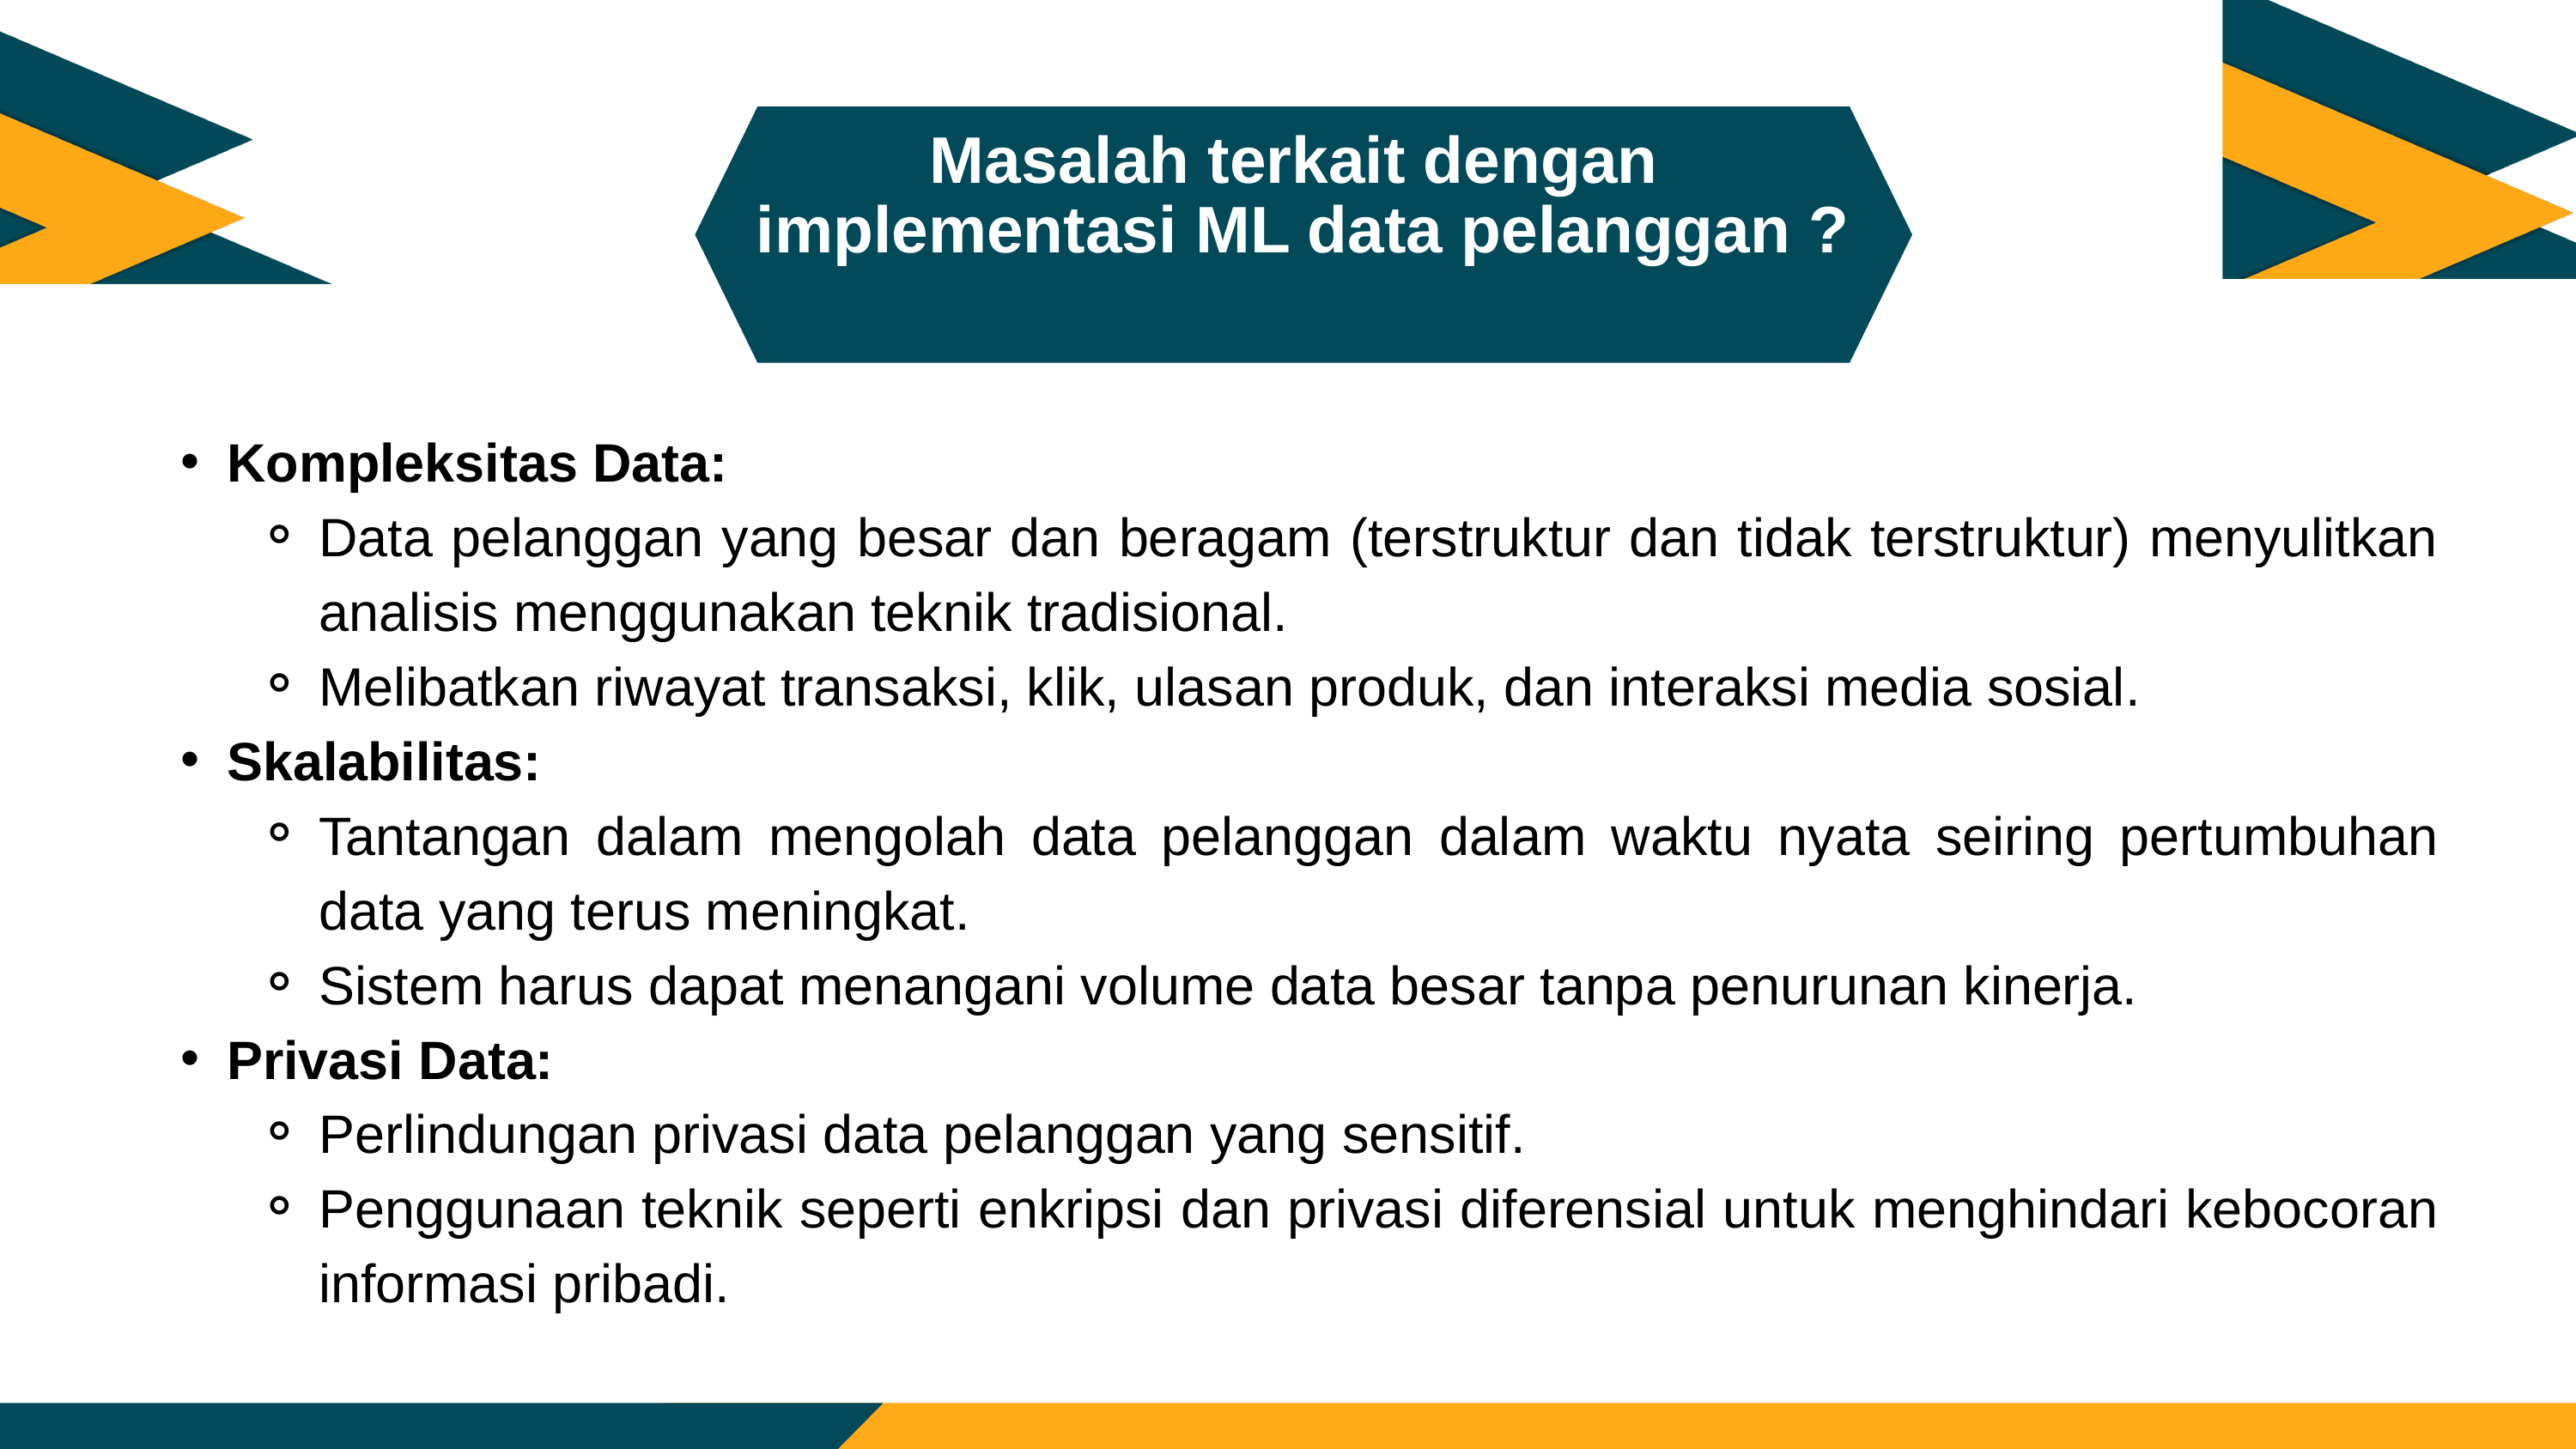

Masalah terkait dengan
implementasi ML data pelanggan ?

Kompleksitas Data:
Data pelanggan yang besar dan beragam (terstruktur dan tidak terstruktur) menyulitkan analisis menggunakan teknik tradisional.
Melibatkan riwayat transaksi, klik, ulasan produk, dan interaksi media sosial.
Skalabilitas:
Tantangan dalam mengolah data pelanggan dalam waktu nyata seiring pertumbuhan data yang terus meningkat.
Sistem harus dapat menangani volume data besar tanpa penurunan kinerja.
Privasi Data:
Perlindungan privasi data pelanggan yang sensitif.
Penggunaan teknik seperti enkripsi dan privasi diferensial untuk menghindari kebocoran informasi pribadi.